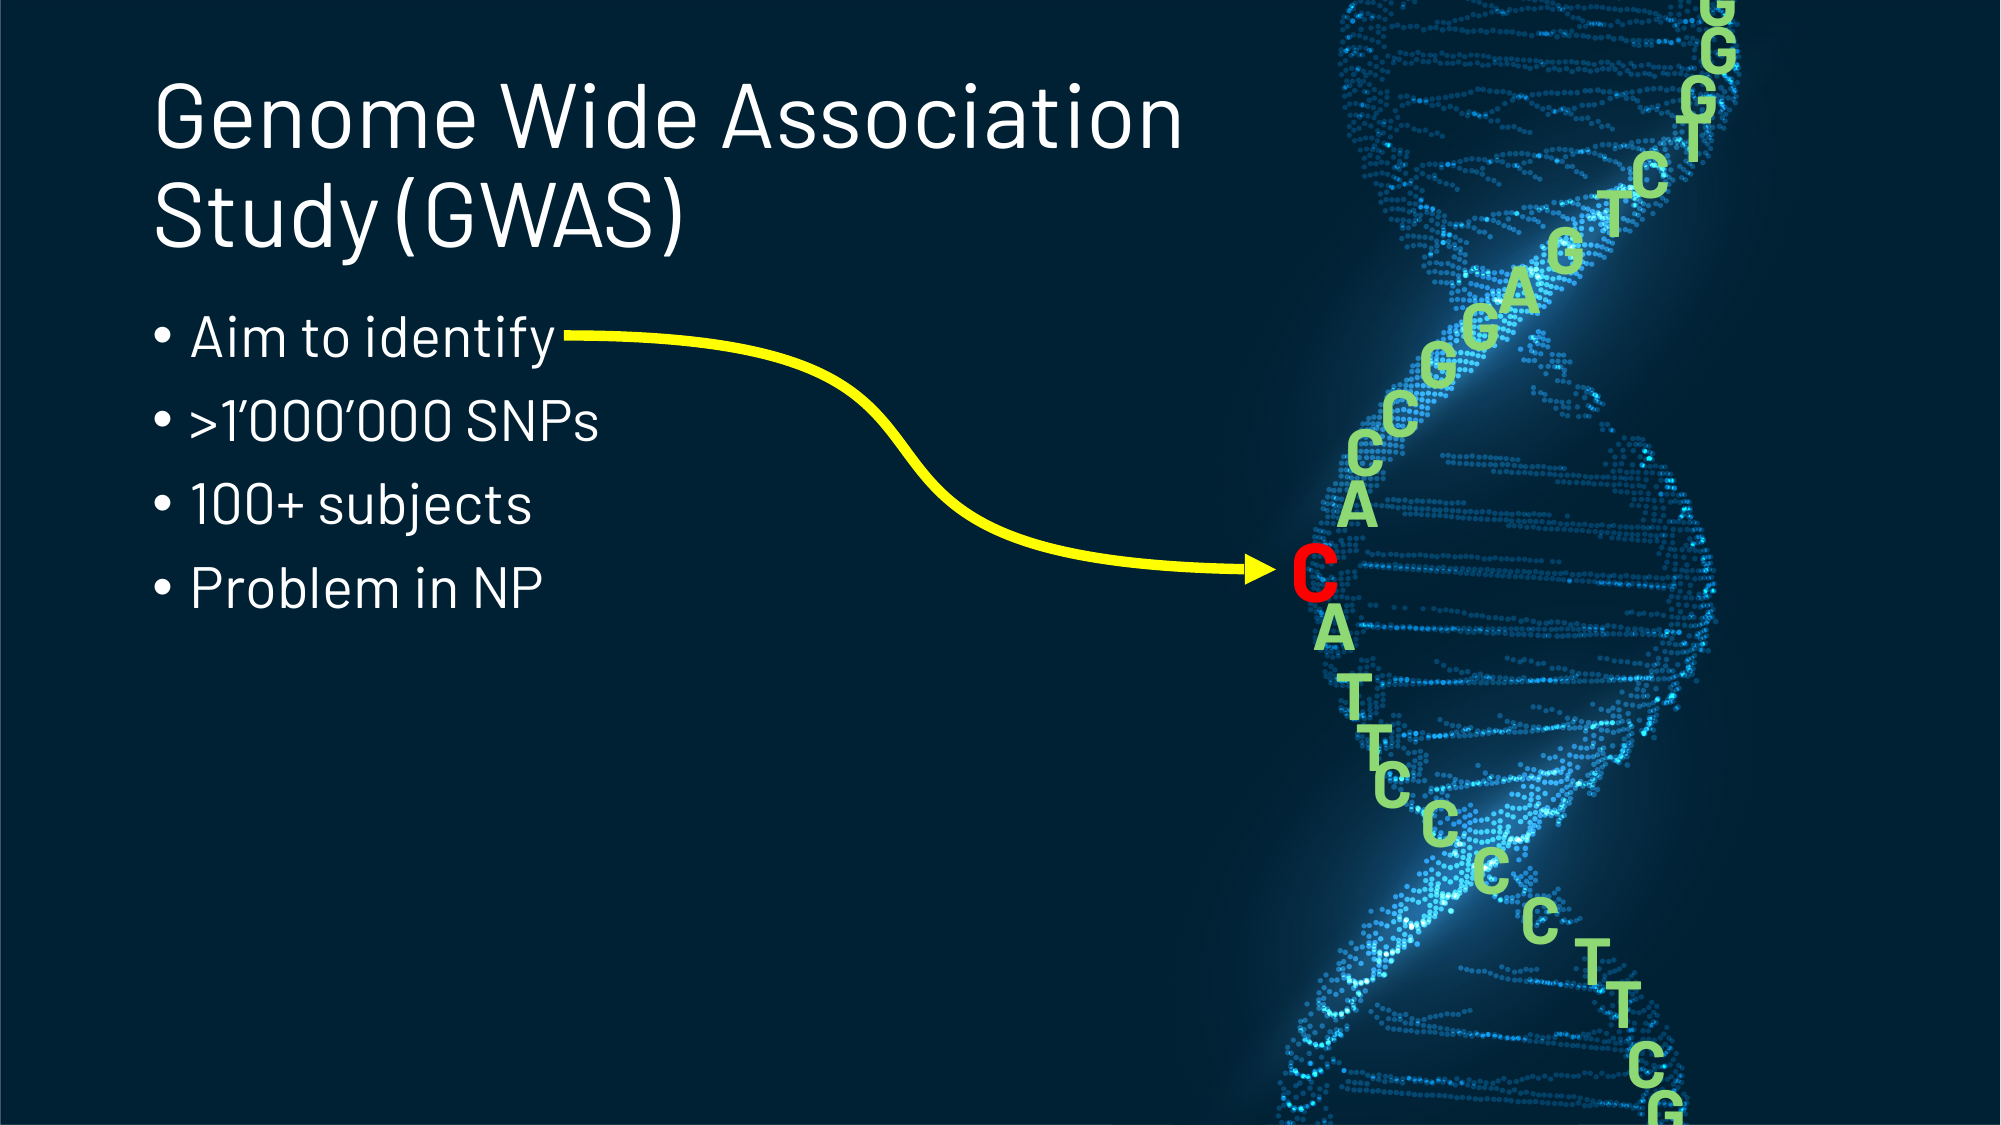

G
G
G
T
C
T
G
A
G
G
C
C
A
C
A
T
T
C
C
C
C
T
T
C
G
# Genome Wide Association Study (GWAS)
Aim to identify
>1’000’000 SNPs
100+ subjects
Problem in NP